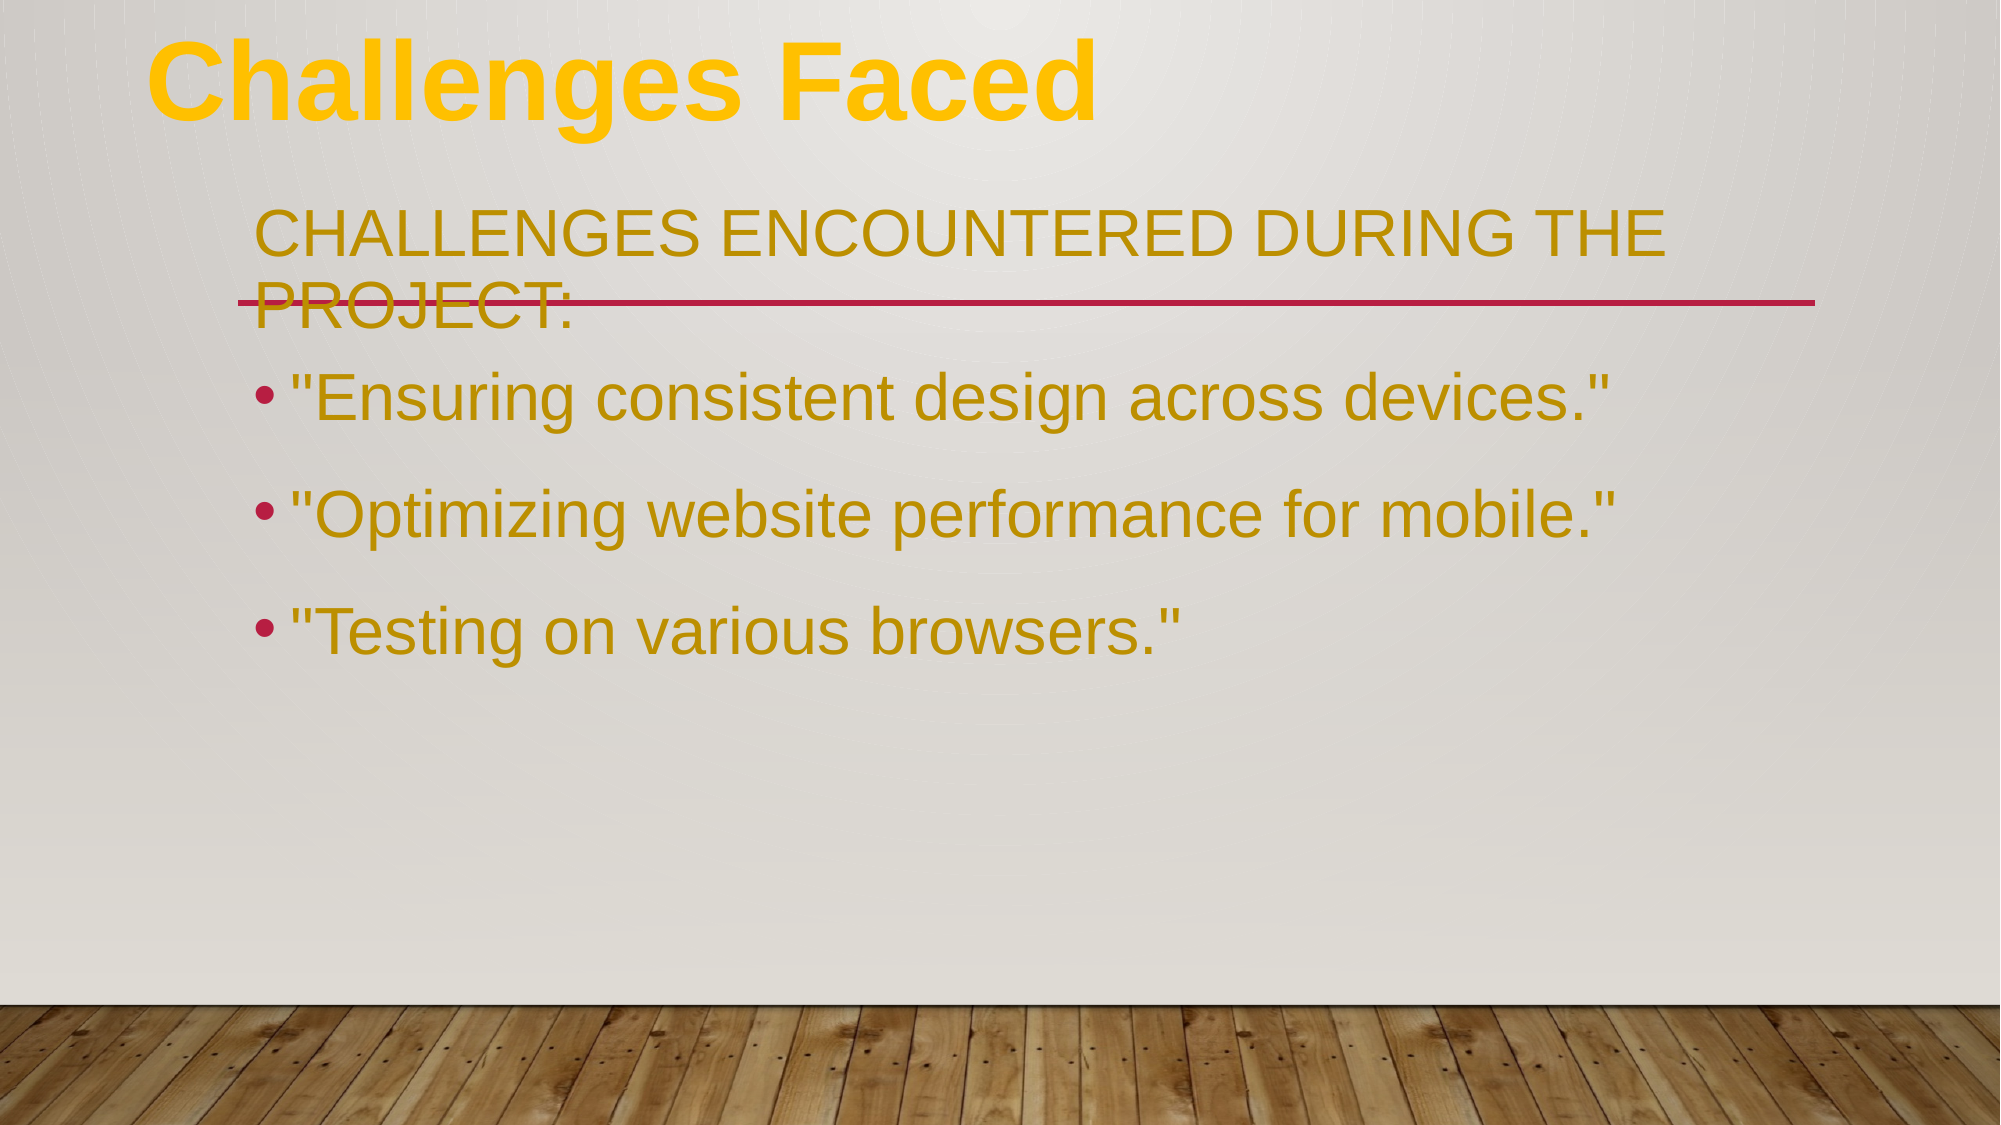

Challenges Faced
# challenges encountered during the project:
"Ensuring consistent design across devices."
"Optimizing website performance for mobile."
"Testing on various browsers."